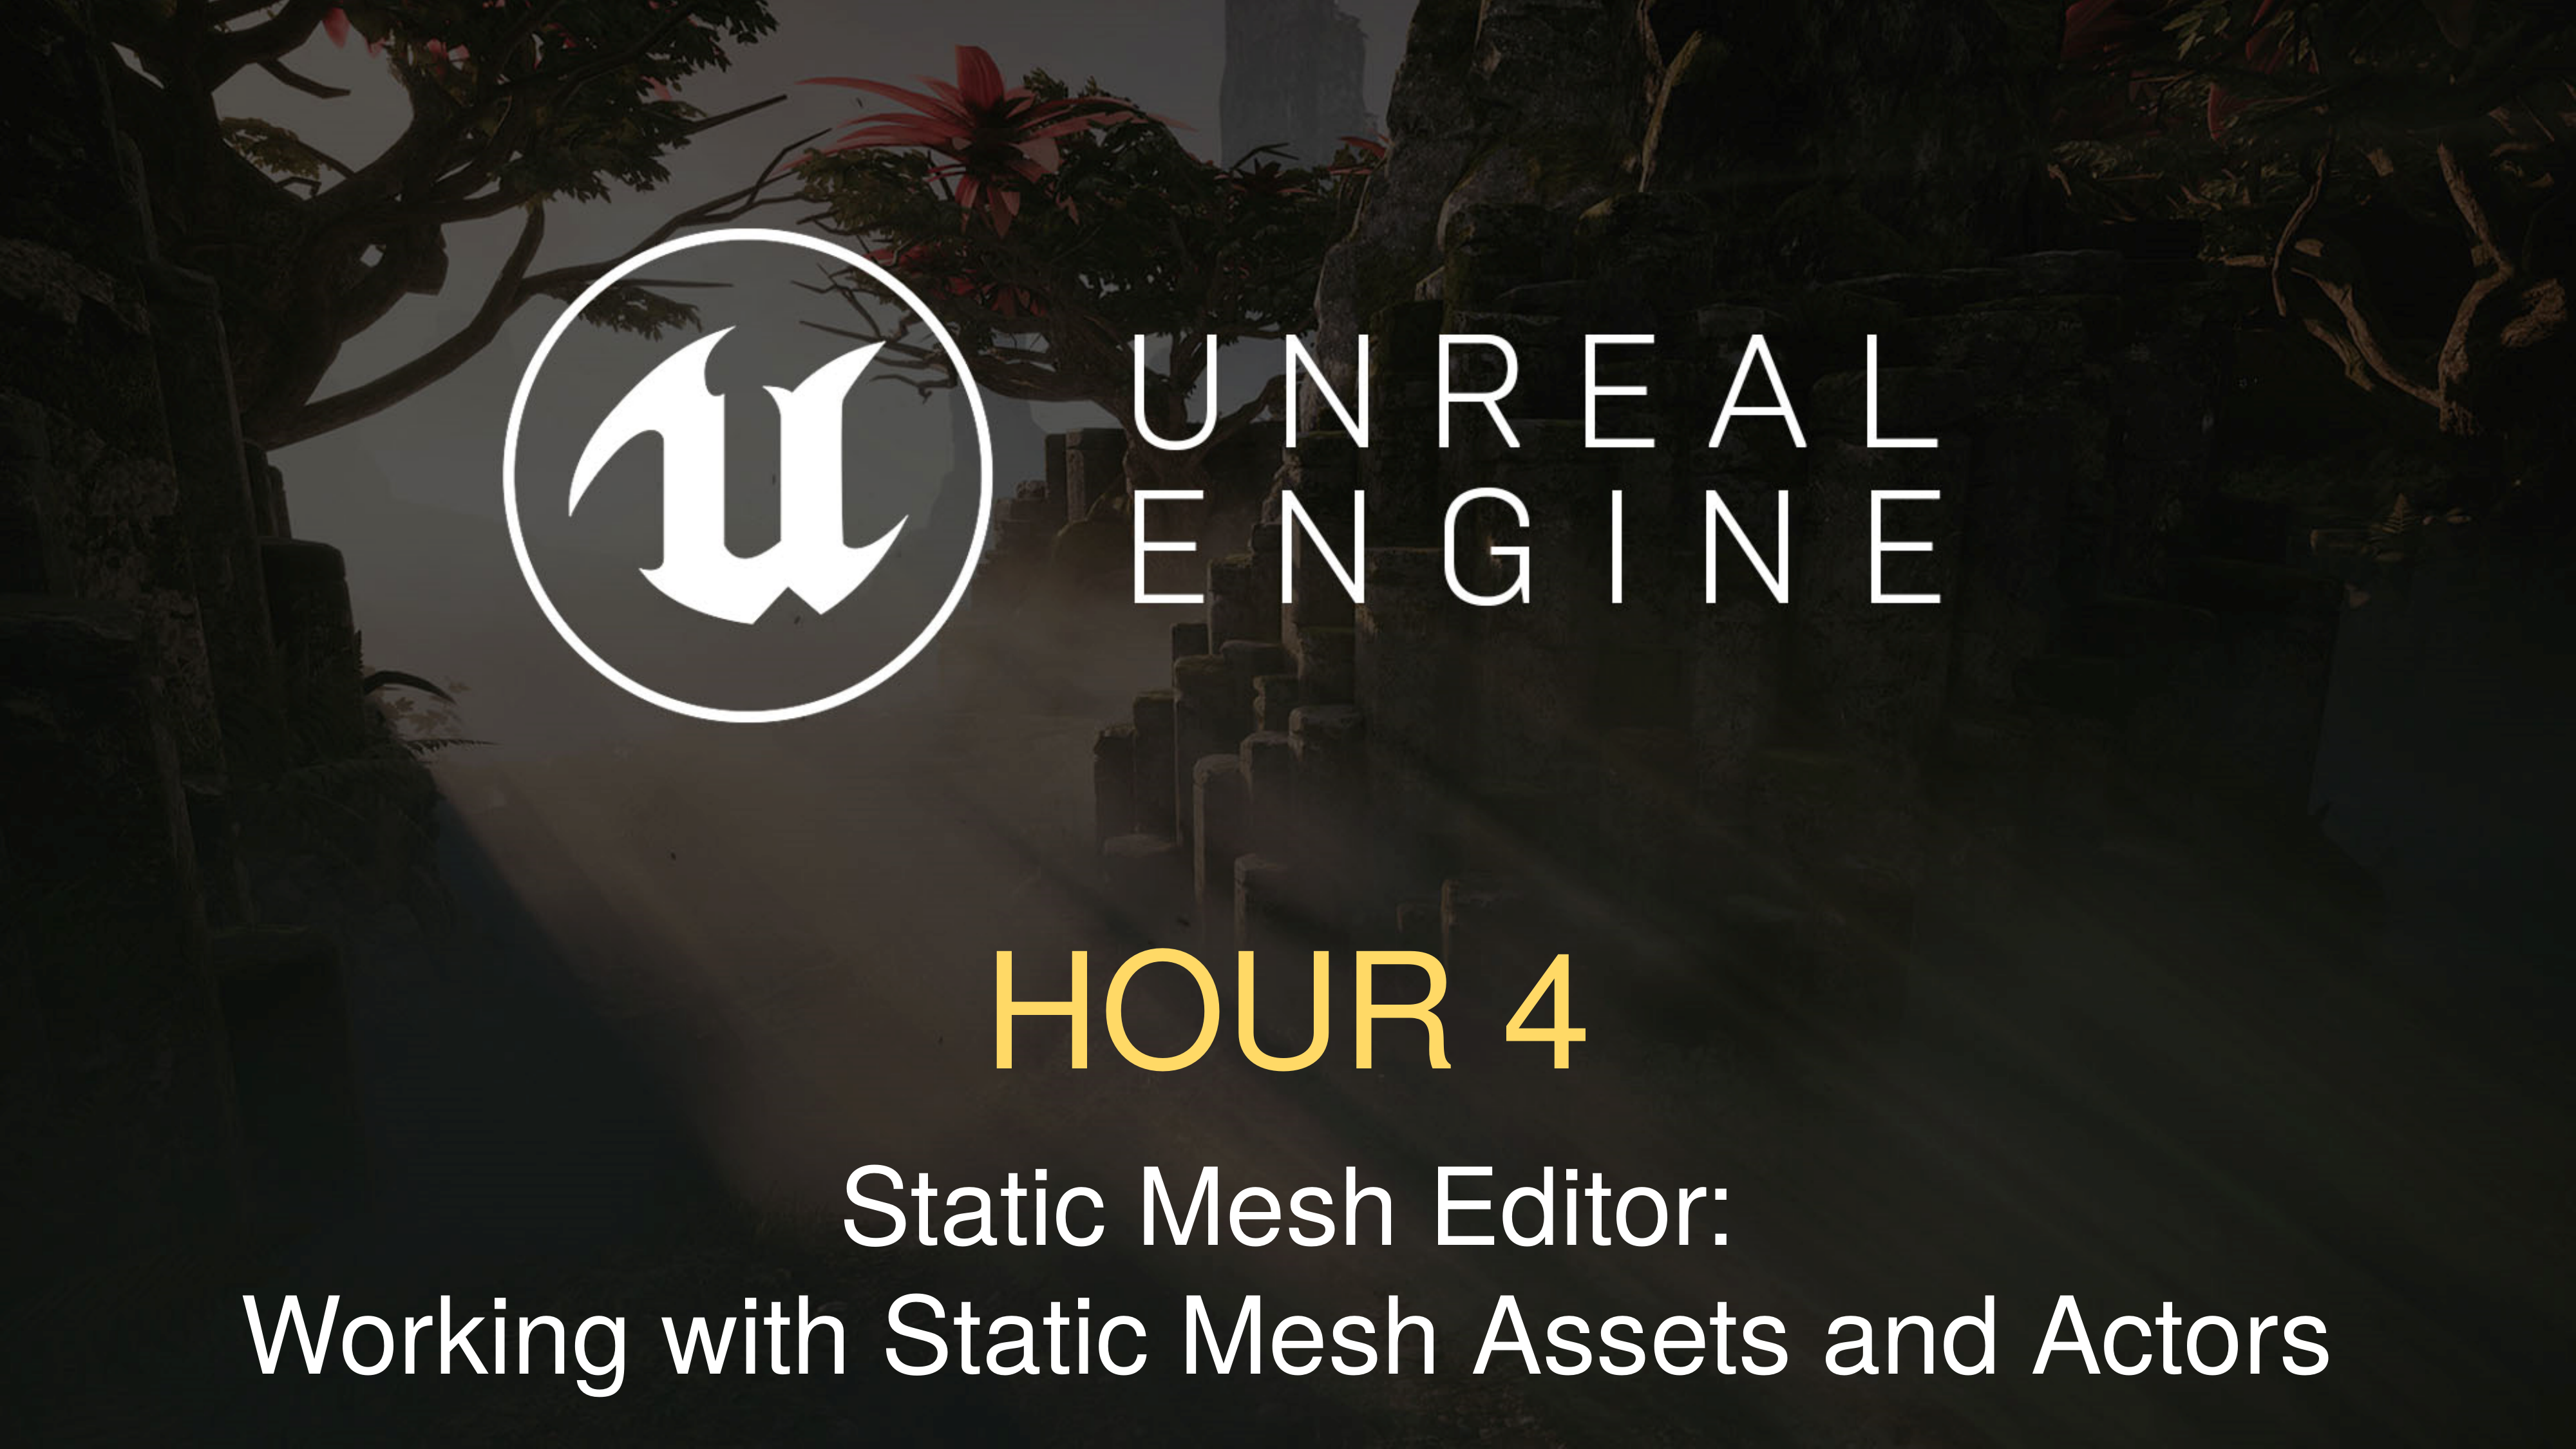

hour 4
Static Mesh Editor:
Working with Static Mesh Assets and Actors